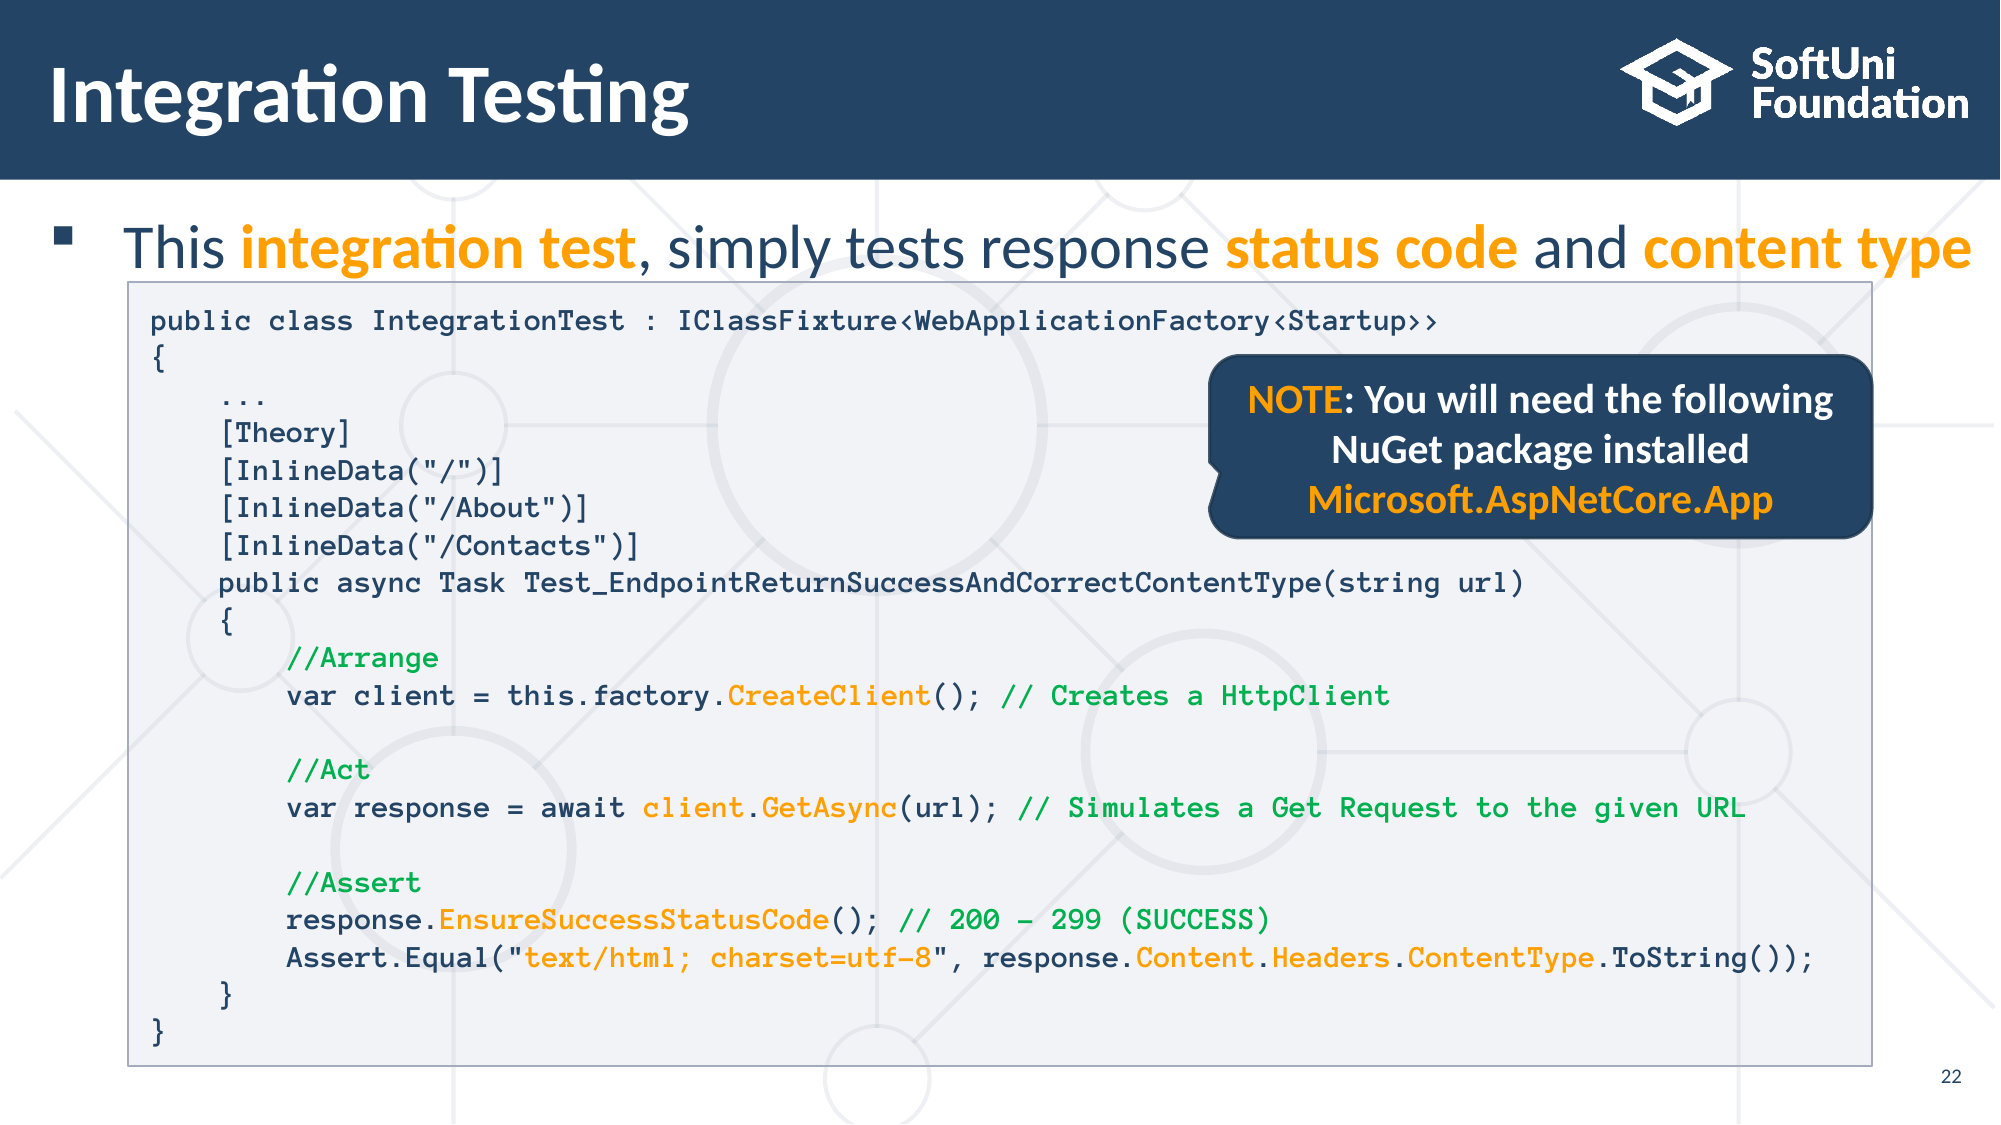

# Integration Testing
This integration test, simply tests response status code and content type
public class IntegrationTest : IClassFixture<WebApplicationFactory<Startup>>
{
    ...
    [Theory]
    [InlineData("/")]
    [InlineData("/About")]
    [InlineData("/Contacts")]
    public async Task Test_EndpointReturnSuccessAndCorrectContentType(string url)
    {
        //Arrange
        var client = this.factory.CreateClient(); // Creates a HttpClient

        //Act
        var response = await client.GetAsync(url); // Simulates a Get Request to the given URL

        //Assert
        response.EnsureSuccessStatusCode(); // 200 - 299 (SUCCESS)
        Assert.Equal("text/html; charset=utf-8", response.Content.Headers.ContentType.ToString());
    }
}
NOTE: You will need the following NuGet package installed
Microsoft.AspNetCore.App
22